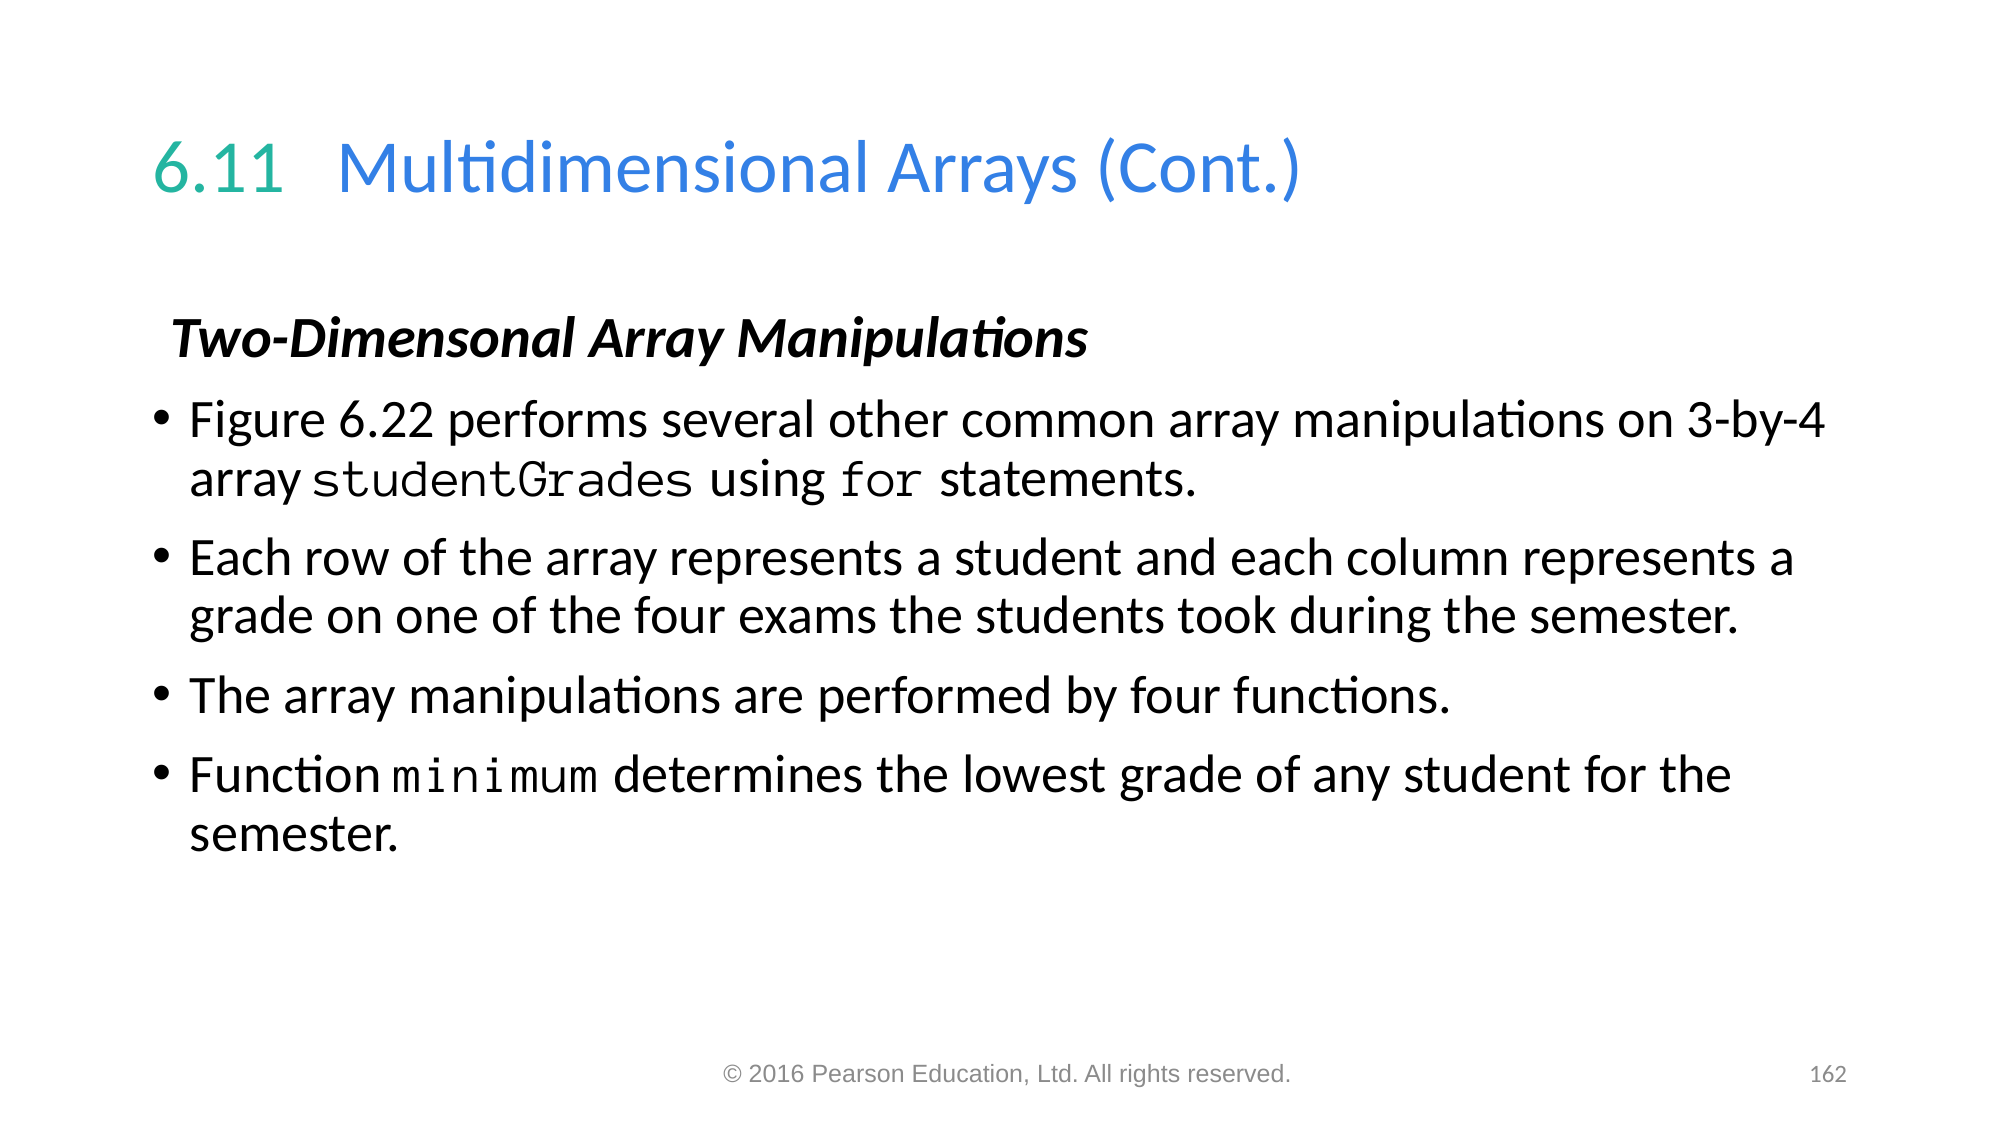

# 6.11   Multidimensional Arrays (Cont.)
Two-Dimensonal Array Manipulations
Figure 6.22 performs several other common array manipulations on 3-by-4 array studentGrades using for statements.
Each row of the array represents a student and each column represents a grade on one of the four exams the students took during the semester.
The array manipulations are performed by four functions.
Function minimum determines the lowest grade of any student for the semester.
162
© 2016 Pearson Education, Ltd. All rights reserved.